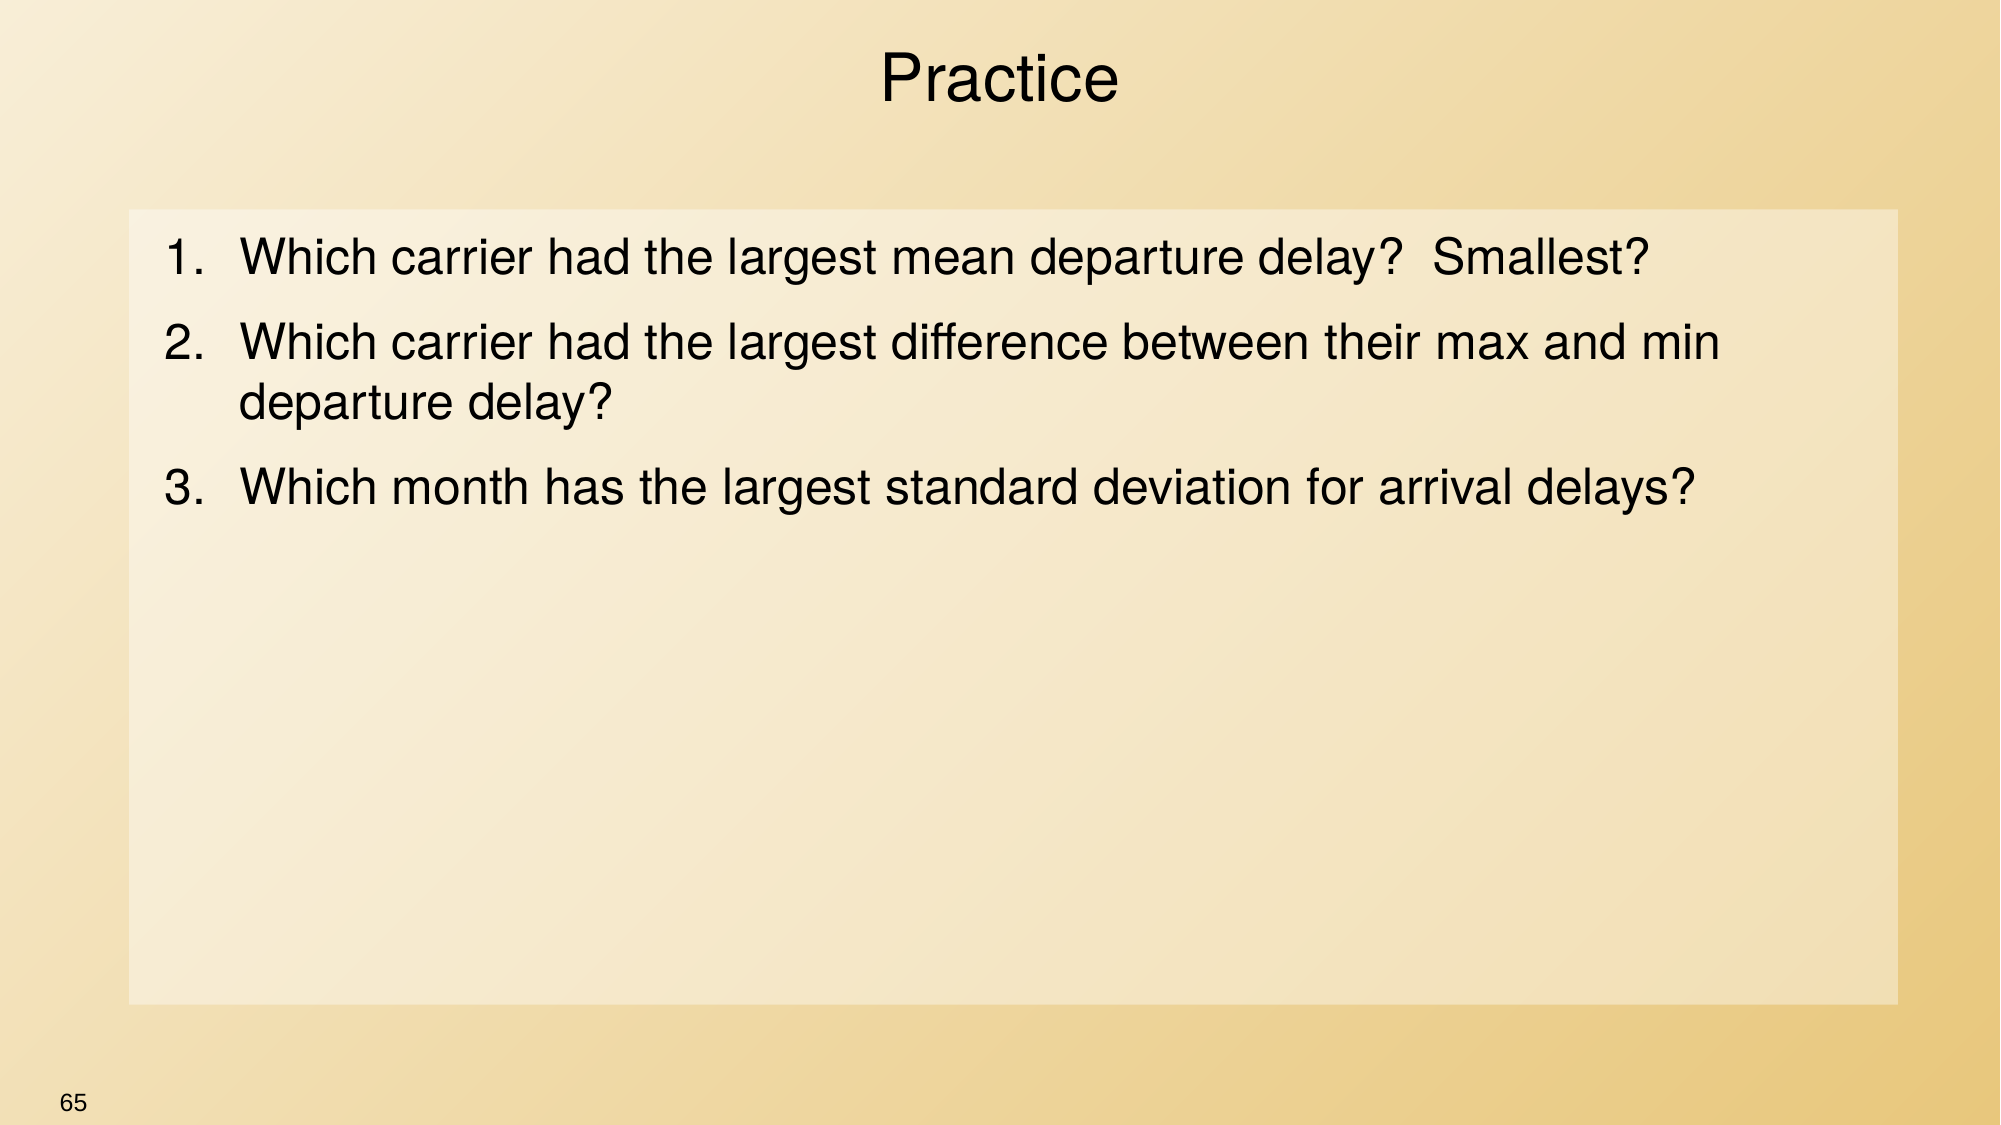

# Practice
Which carrier had the largest mean departure delay?  Smallest?
Which carrier had the largest difference between their max and min departure delay?
Which month has the largest standard deviation for arrival delays?